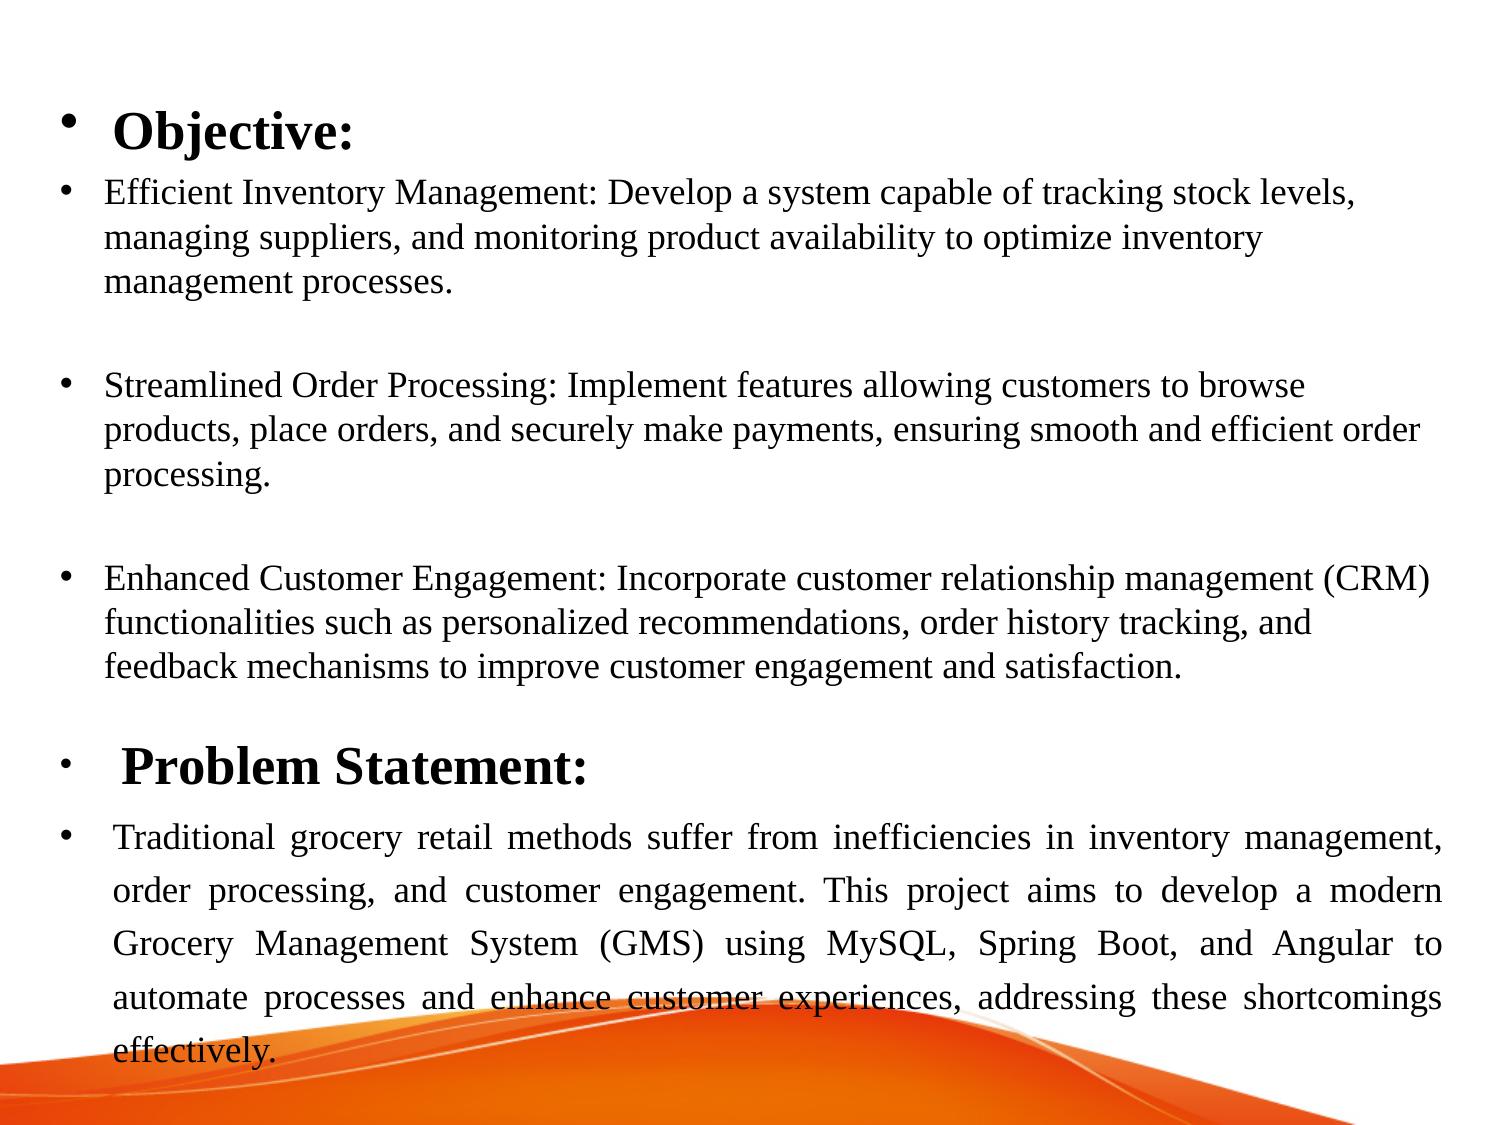

# Objective:
Efficient Inventory Management: Develop a system capable of tracking stock levels, managing suppliers, and monitoring product availability to optimize inventory management processes.

Streamlined Order Processing: Implement features allowing customers to browse products, place orders, and securely make payments, ensuring smooth and efficient order processing.

Enhanced Customer Engagement: Incorporate customer relationship management (CRM) functionalities such as personalized recommendations, order history tracking, and feedback mechanisms to improve customer engagement and satisfaction.
 Problem Statement:
Traditional grocery retail methods suffer from inefficiencies in inventory management, order processing, and customer engagement. This project aims to develop a modern Grocery Management System (GMS) using MySQL, Spring Boot, and Angular to automate processes and enhance customer experiences, addressing these shortcomings effectively.